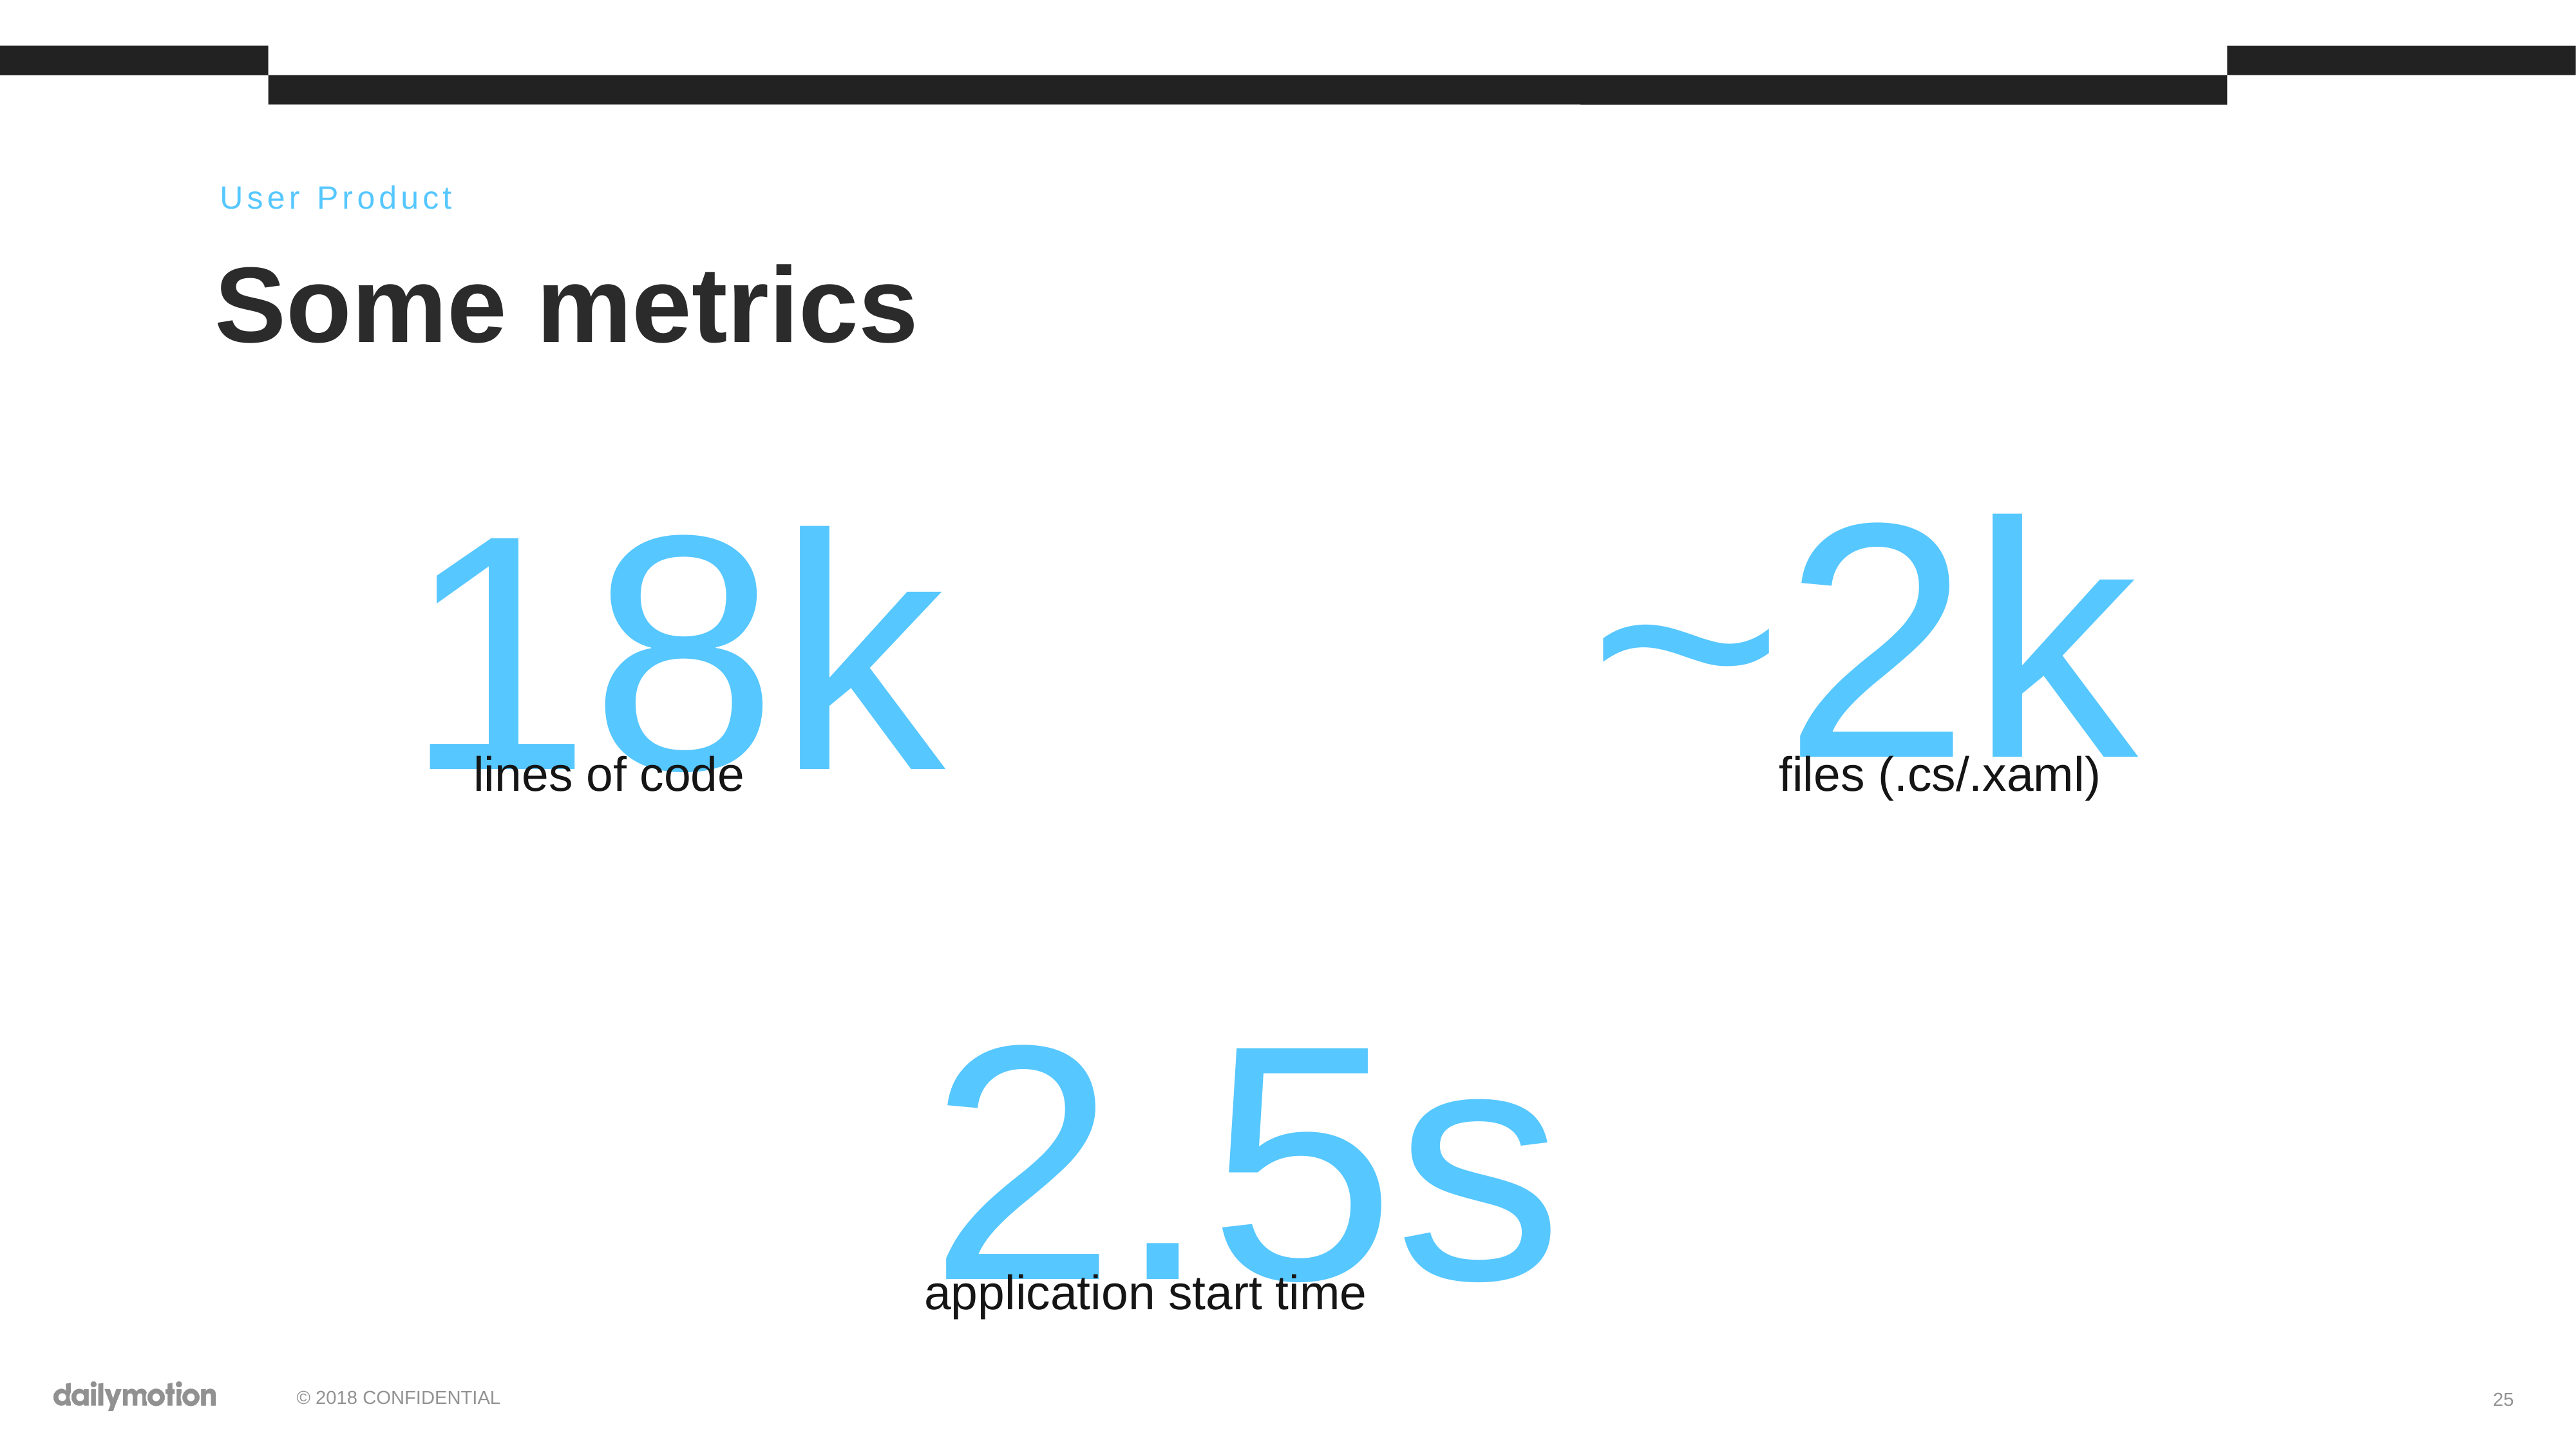

User Product
Some metrics
~2k
18k
lines of code

files (.cs/.xaml)

2.5s
application start time
25